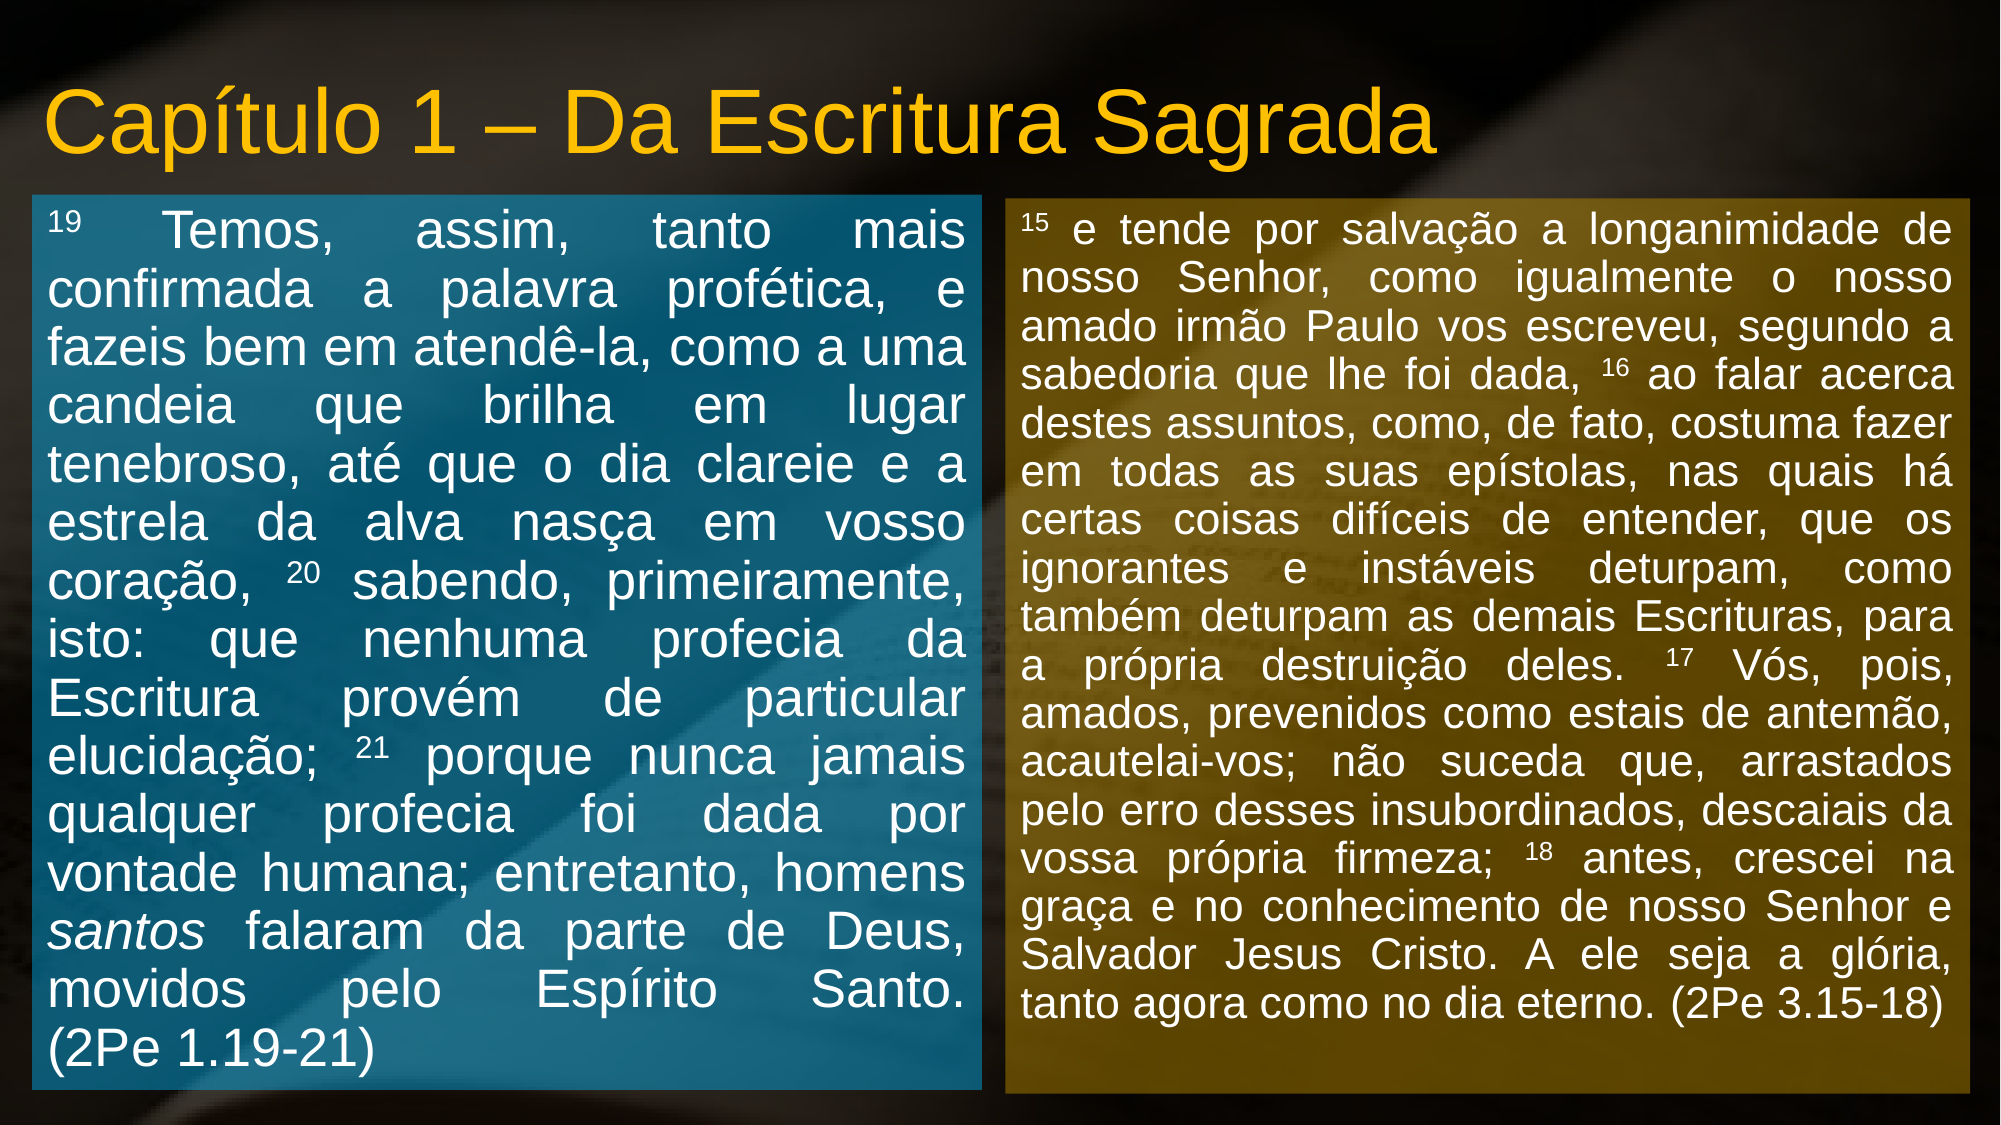

# Capítulo 1 – Da Escritura Sagrada
19 Temos, assim, tanto mais confirmada a palavra profética, e fazeis bem em atendê-la, como a uma candeia que brilha em lugar tenebroso, até que o dia clareie e a estrela da alva nasça em vosso coração, 20 sabendo, primeiramente, isto: que nenhuma profecia da Escritura provém de particular elucidação; 21 porque nunca jamais qualquer profecia foi dada por vontade humana; entretanto, homens santos falaram da parte de Deus, movidos pelo Espírito Santo. (2Pe 1.19-21)
15 e tende por salvação a longanimidade de nosso Senhor, como igualmente o nosso amado irmão Paulo vos escreveu, segundo a sabedoria que lhe foi dada, 16 ao falar acerca destes assuntos, como, de fato, costuma fazer em todas as suas epístolas, nas quais há certas coisas difíceis de entender, que os ignorantes e instáveis deturpam, como também deturpam as demais Escrituras, para a própria destruição deles. 17 Vós, pois, amados, prevenidos como estais de antemão, acautelai-vos; não suceda que, arrastados pelo erro desses insubordinados, descaiais da vossa própria firmeza; 18 antes, crescei na graça e no conhecimento de nosso Senhor e Salvador Jesus Cristo. A ele seja a glória, tanto agora como no dia eterno. (2Pe 3.15-18)